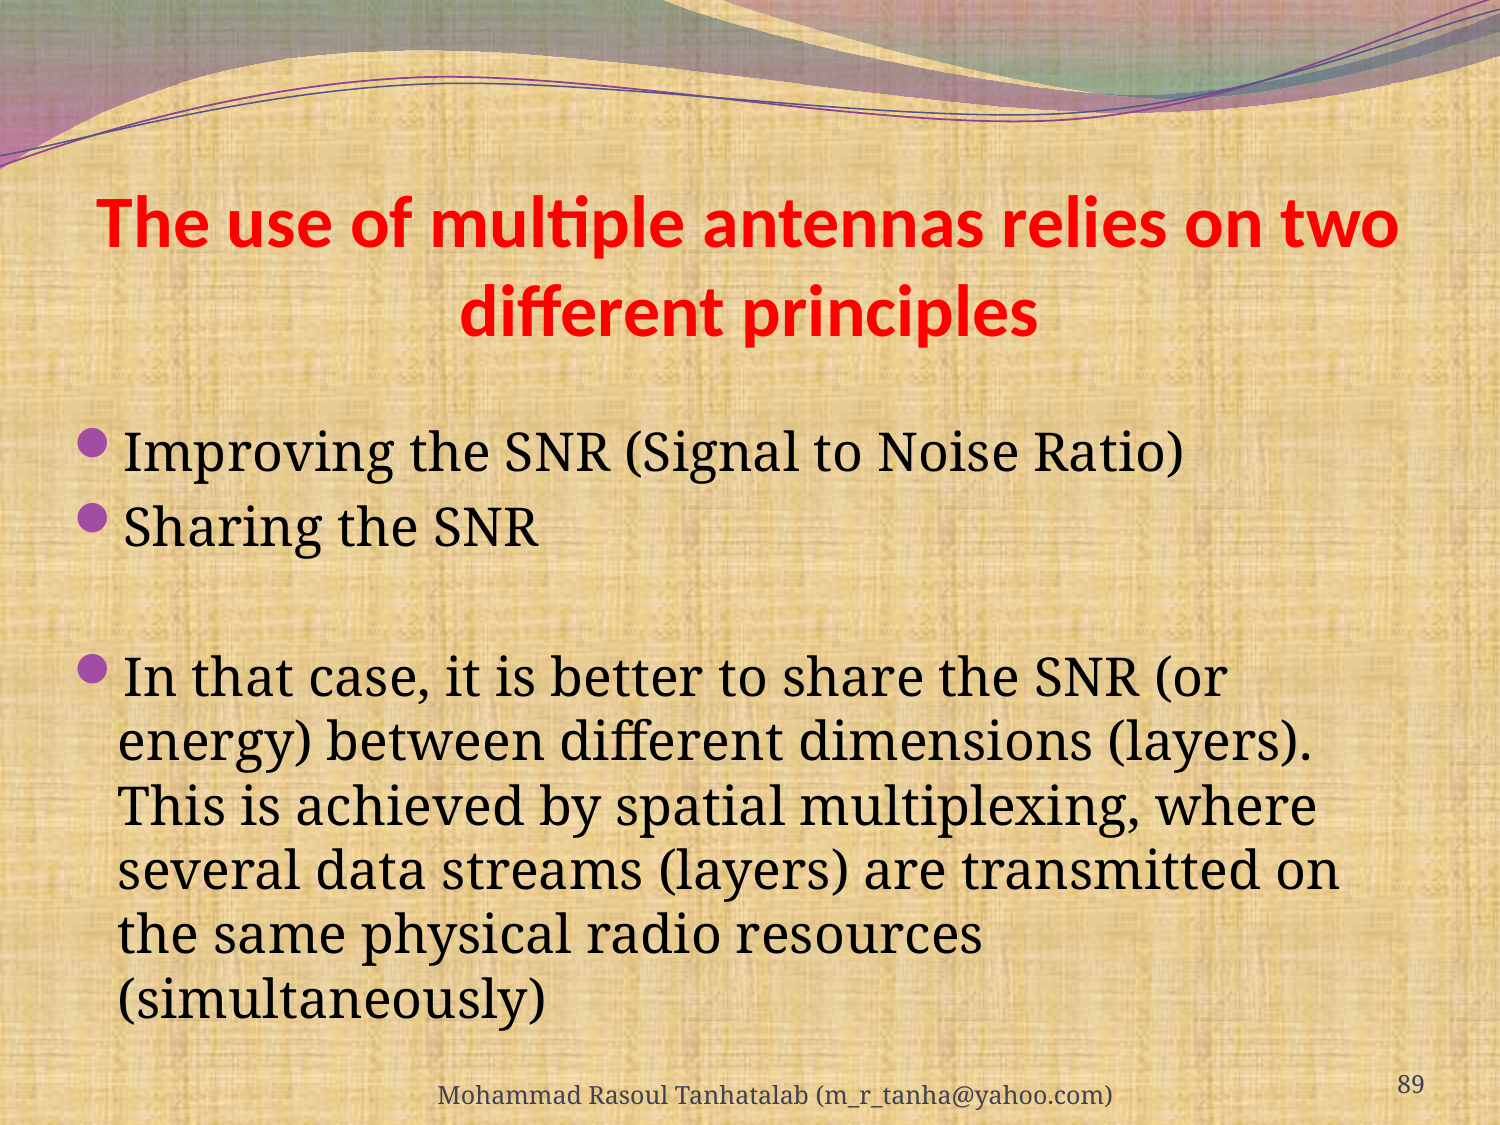

# The use of multiple antennas relies on two different principles
Improving the SNR (Signal to Noise Ratio)
Sharing the SNR

In that case, it is better to share the SNR (or energy) between different dimensions (layers). This is achieved by spatial multiplexing, where several data streams (layers) are transmitted on the same physical radio resources (simultaneously)
89
Mohammad Rasoul Tanhatalab (m_r_tanha@yahoo.com)